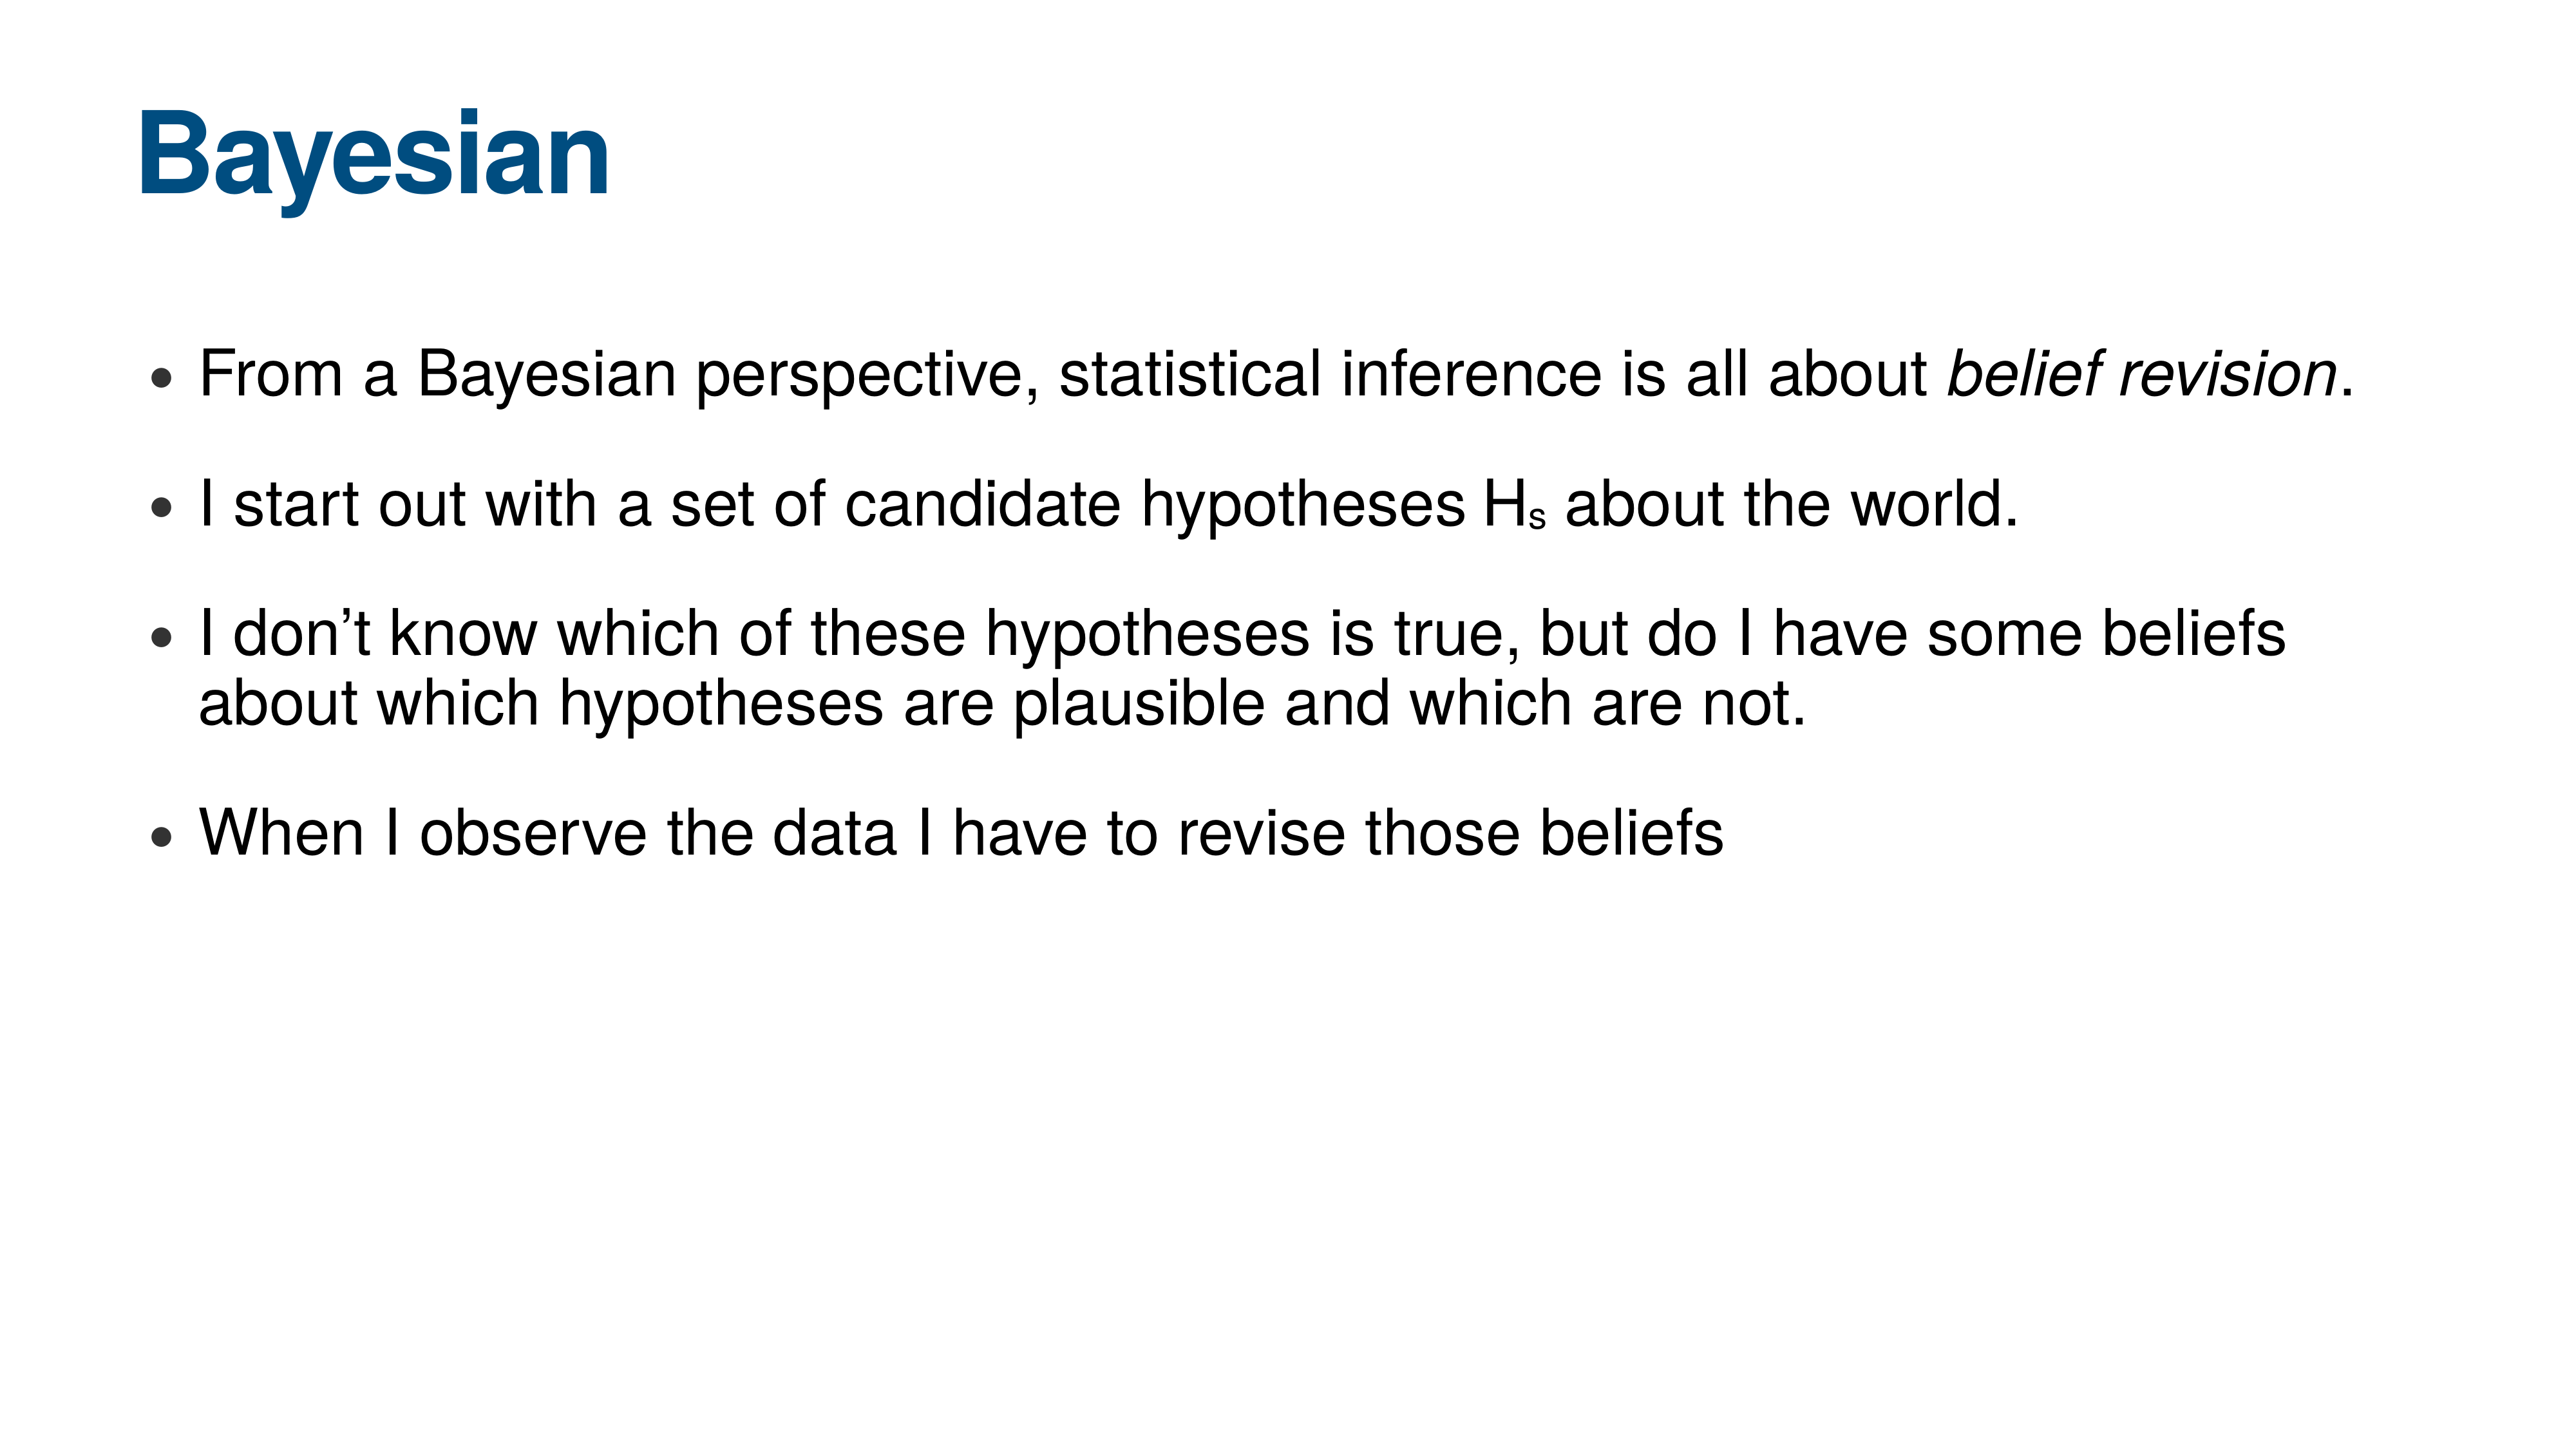

# Bayesian
From a Bayesian perspective, statistical inference is all about belief revision.
I start out with a set of candidate hypotheses  Hs about the world.
I don’t know which of these hypotheses is true, but do I have some beliefs about which hypotheses are plausible and which are not.
When I observe the data I have to revise those beliefs